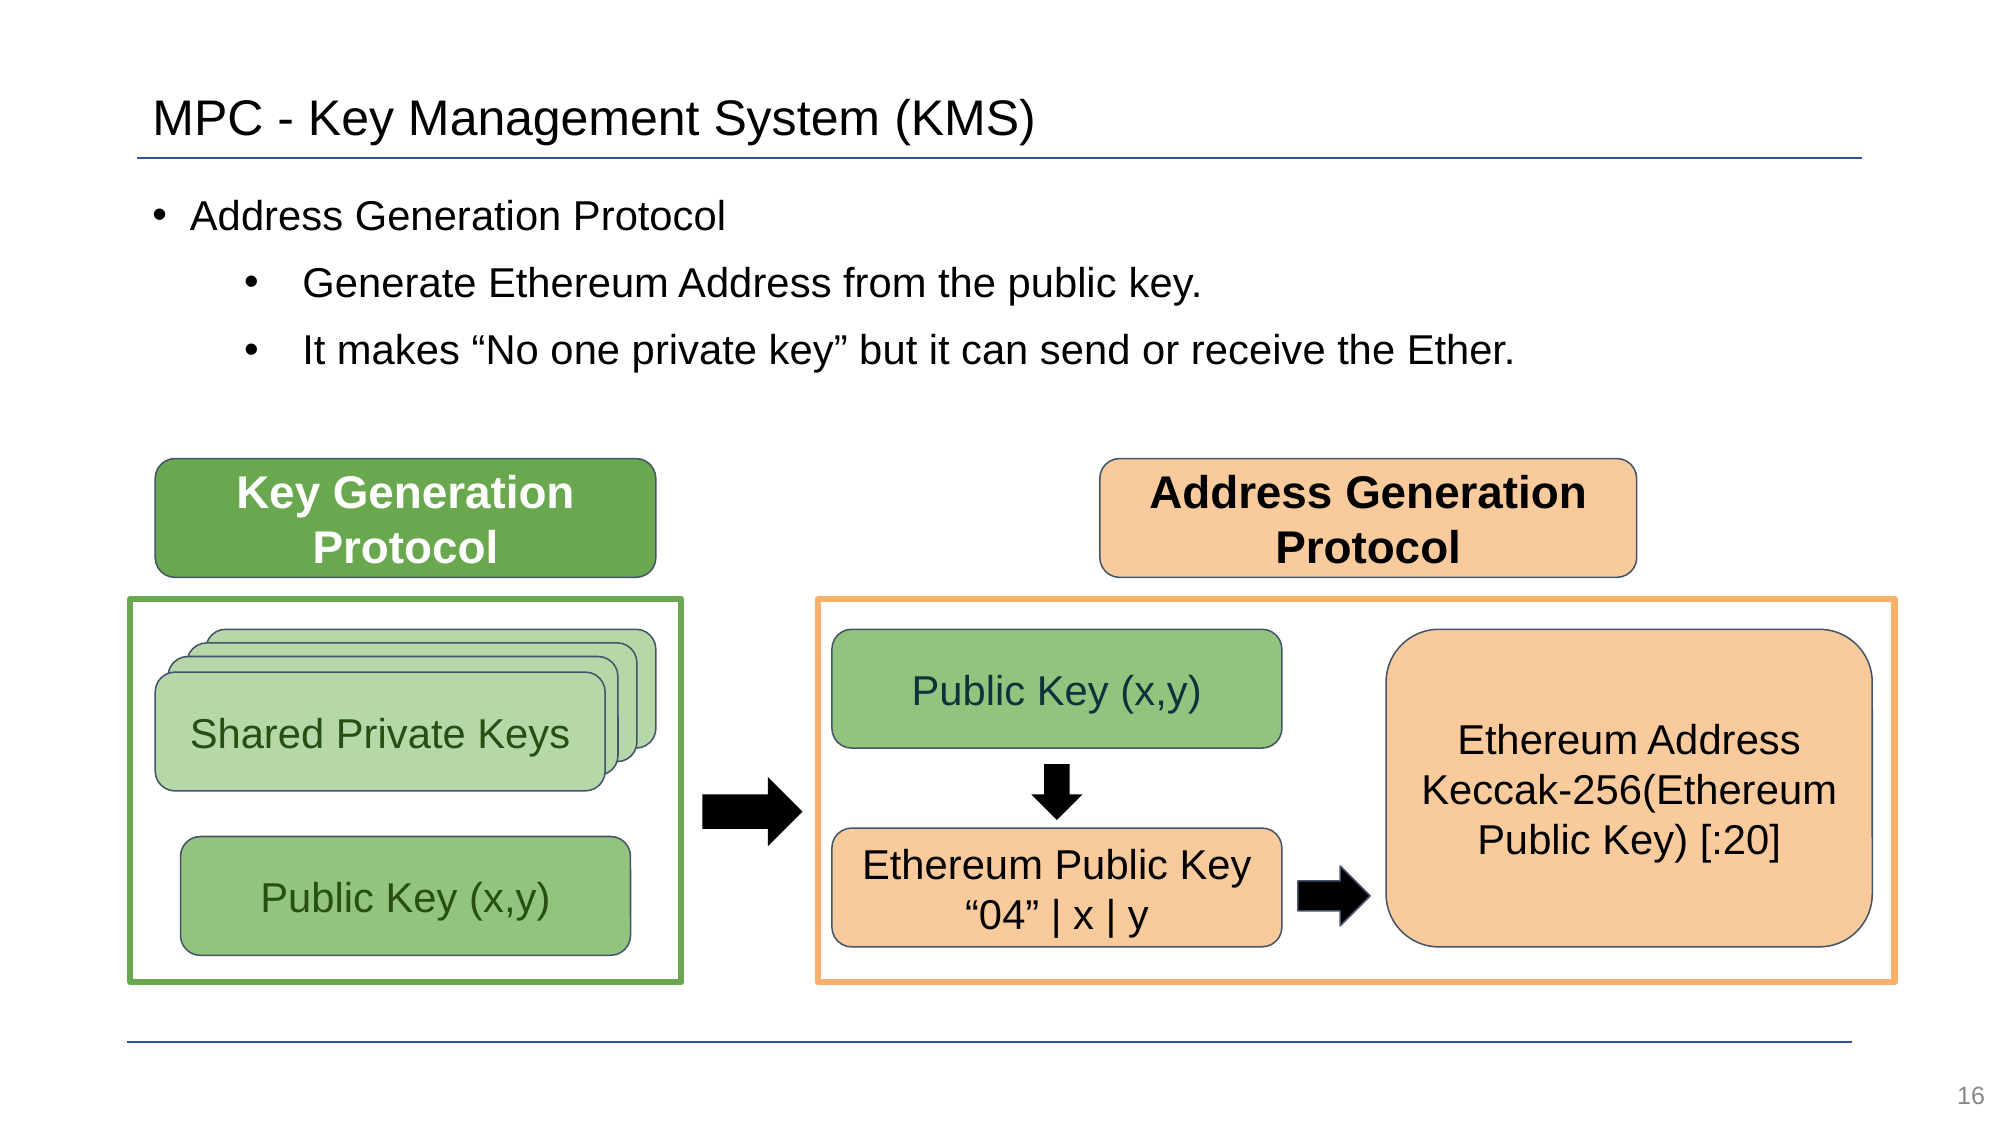

# MPC - Key Management System (KMS)
Address Generation Protocol
Generate Ethereum Address from the public key.
It makes “No one private key” but it can send or receive the Ether.

Key Generation Protocol
Address Generation Protocol

Public Key (x,y)
Ethereum Address
Keccak-256(Ethereum Public Key) [:20]
Shared Private Keys
Shared Private Keys
Shared Private Keys
Shared Private Keys

Ethereum Public Key
“04” | x | y
Public Key (x,y)

16